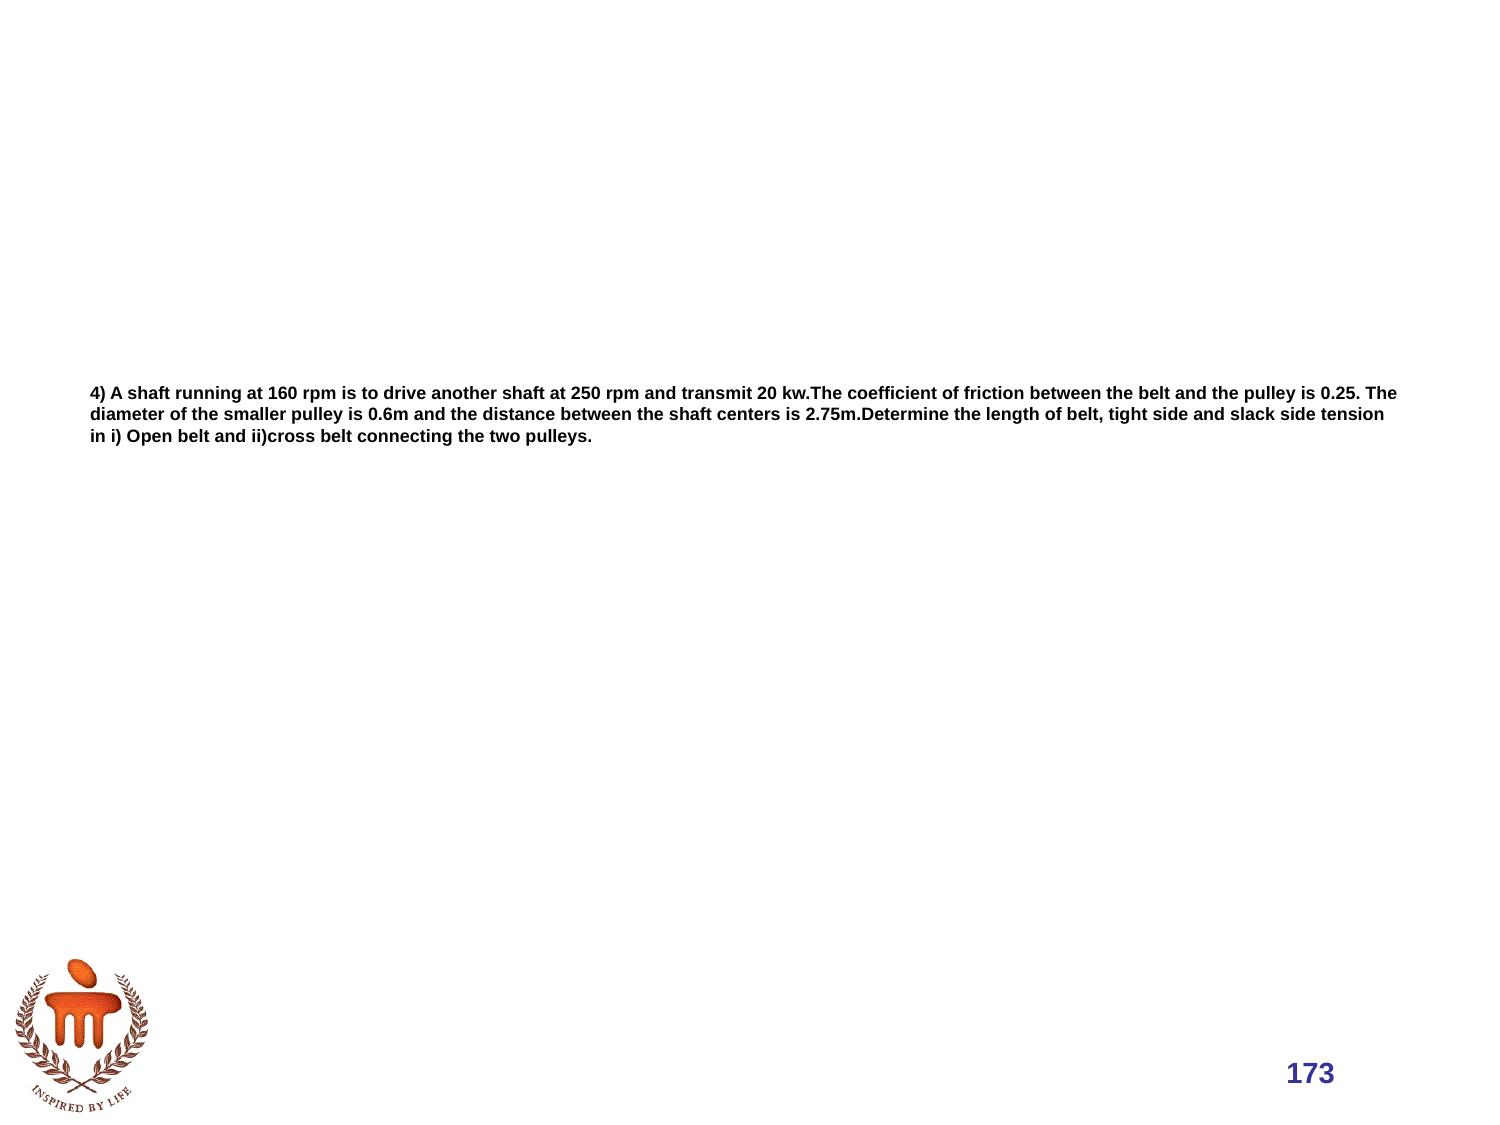

# 4) A shaft running at 160 rpm is to drive another shaft at 250 rpm and transmit 20 kw.The coefficient of friction between the belt and the pulley is 0.25. The diameter of the smaller pulley is 0.6m and the distance between the shaft centers is 2.75m.Determine the length of belt, tight side and slack side tension in i) Open belt and ii)cross belt connecting the two pulleys.
173